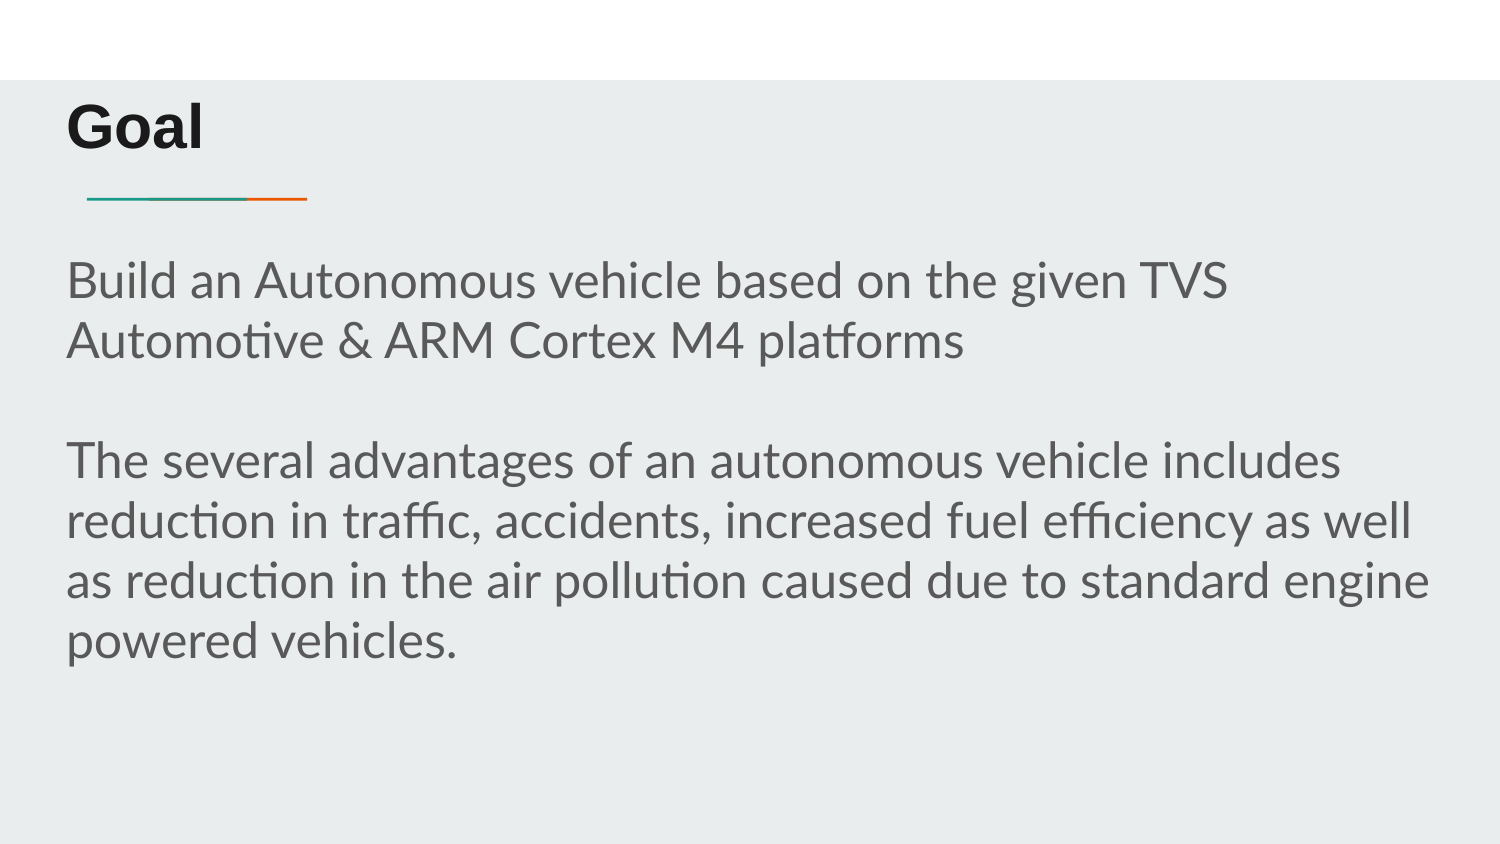

# Goal
Build an Autonomous vehicle based on the given TVS Automotive & ARM Cortex M4 platforms

The several advantages of an autonomous vehicle includes reduction in traffic, accidents, increased fuel efficiency as well as reduction in the air pollution caused due to standard engine powered vehicles.